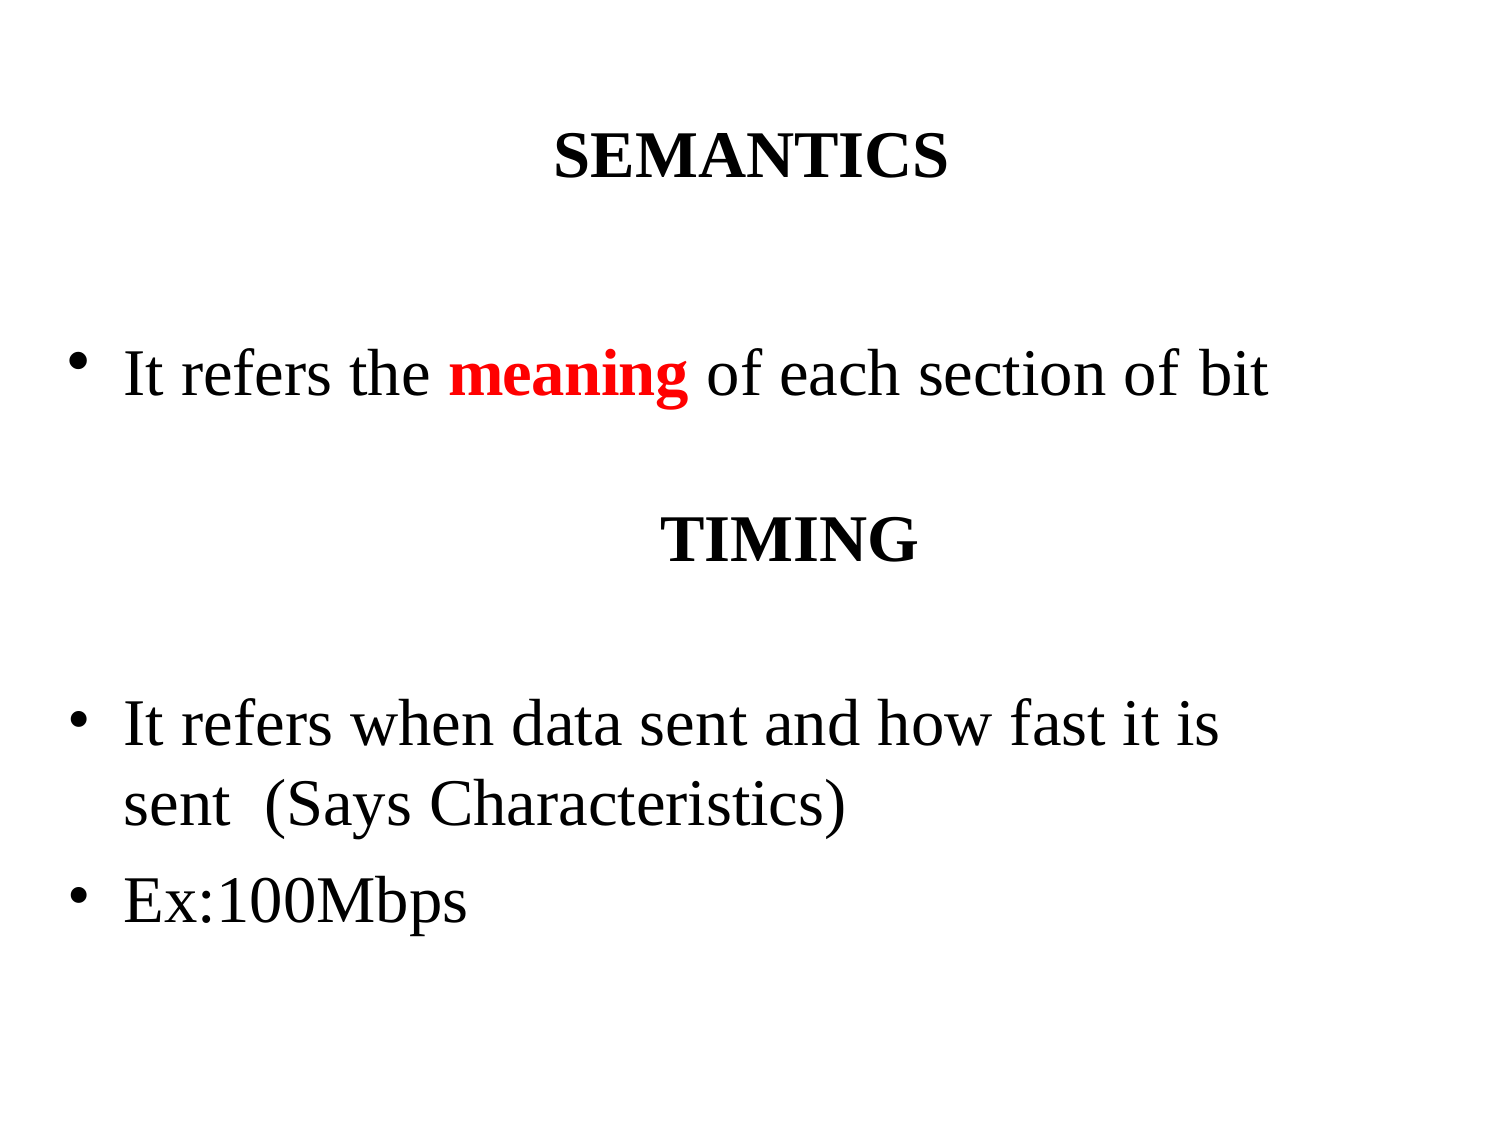

# SEMANTICS
It refers the meaning of each section of bit

TIMING

It refers when data sent and how fast it is	sent  (Says Characteristics)
Ex:100Mbps